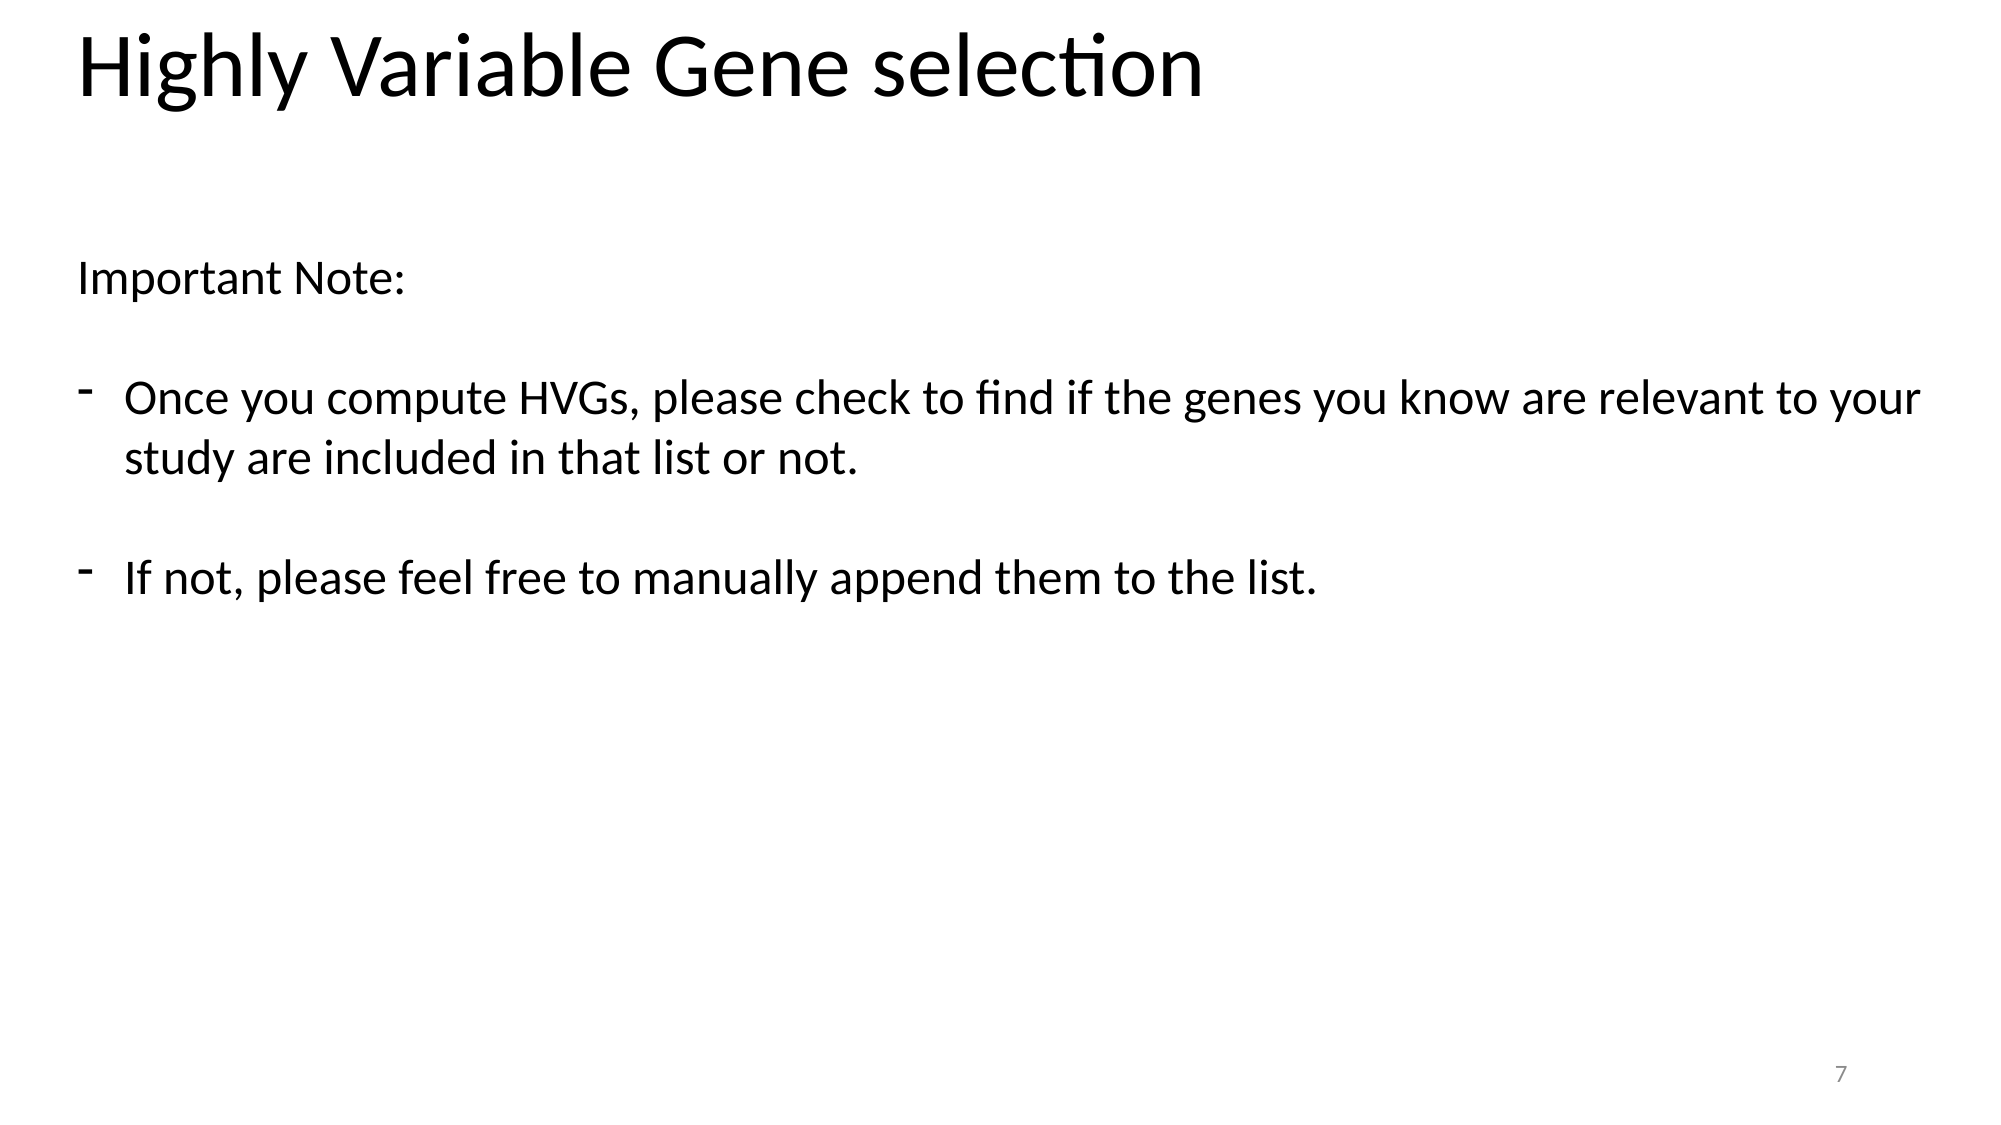

# Highly Variable Gene selection
Important Note:

Once you compute HVGs, please check to find if the genes you know are relevant to your study are included in that list or not.

If not, please feel free to manually append them to the list.
7